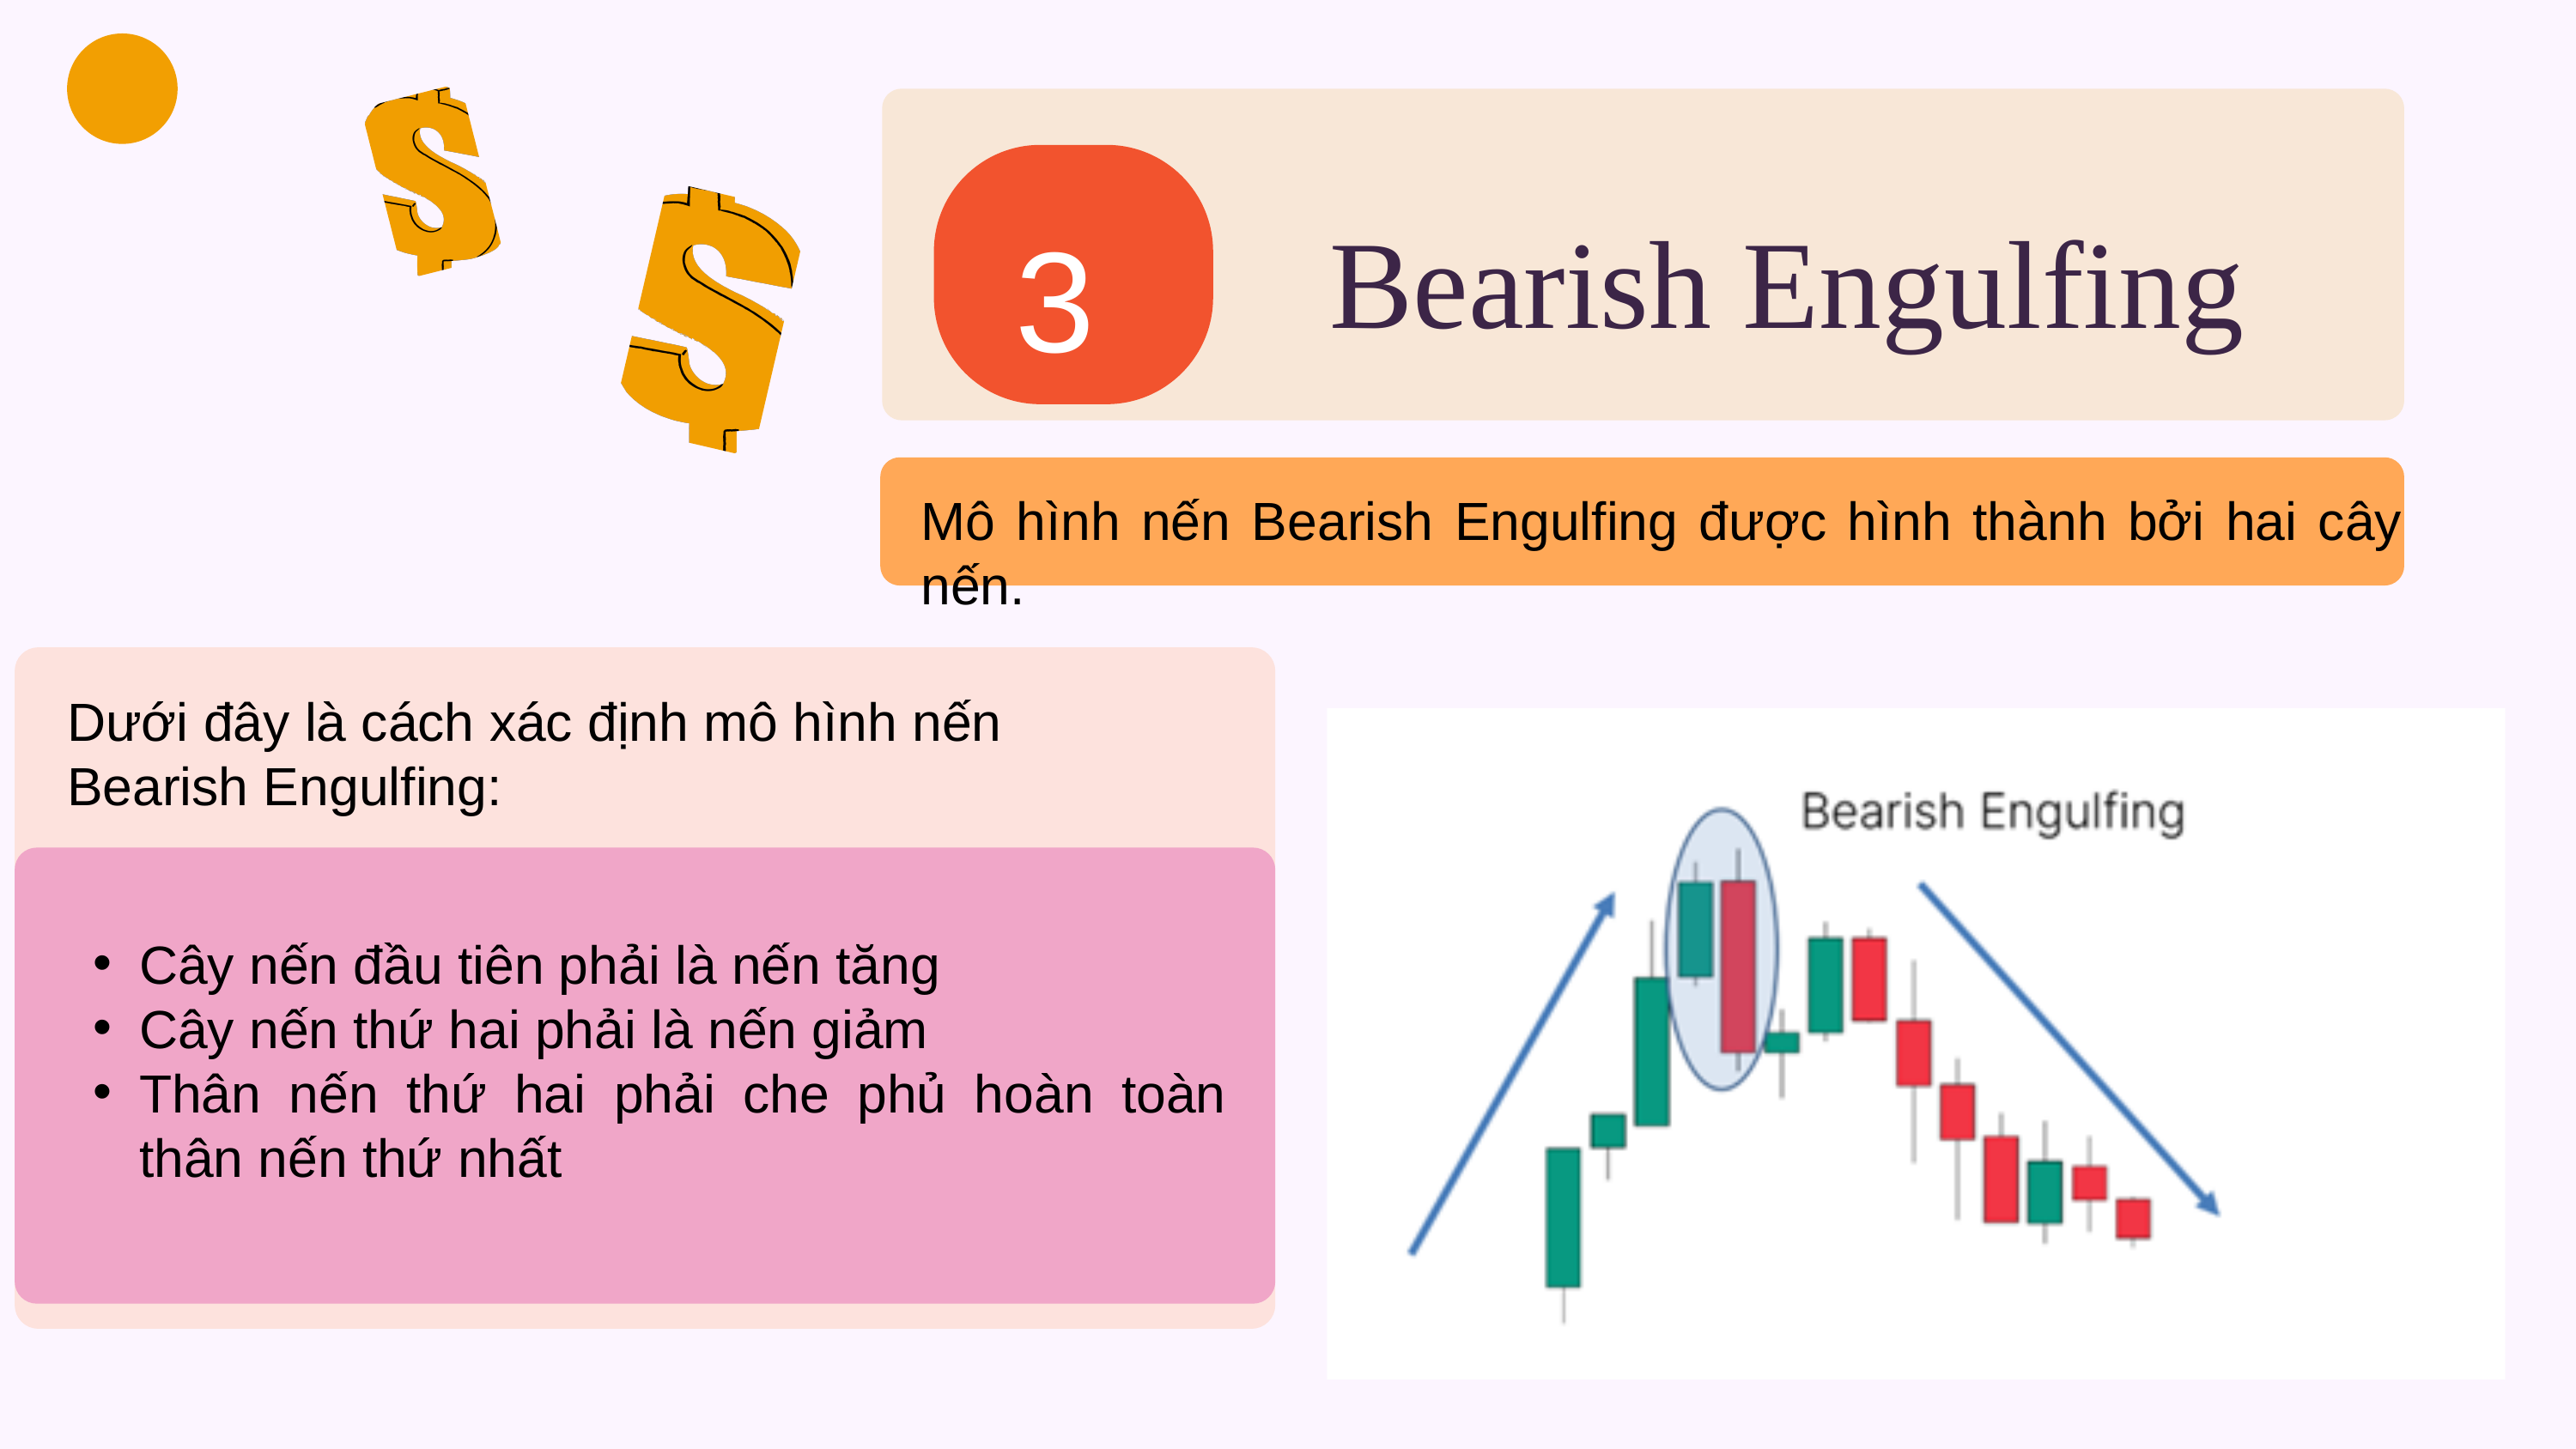

Bearish Engulfing
3

Mô hình nến Bearish Engulfing được hình thành bởi hai cây nến.

Dưới đây là cách xác định mô hình nến Bearish Engulfing:

Cây nến đầu tiên phải là nến tăng
Cây nến thứ hai phải là nến giảm
Thân nến thứ hai phải che phủ hoàn toàn thân nến thứ nhất